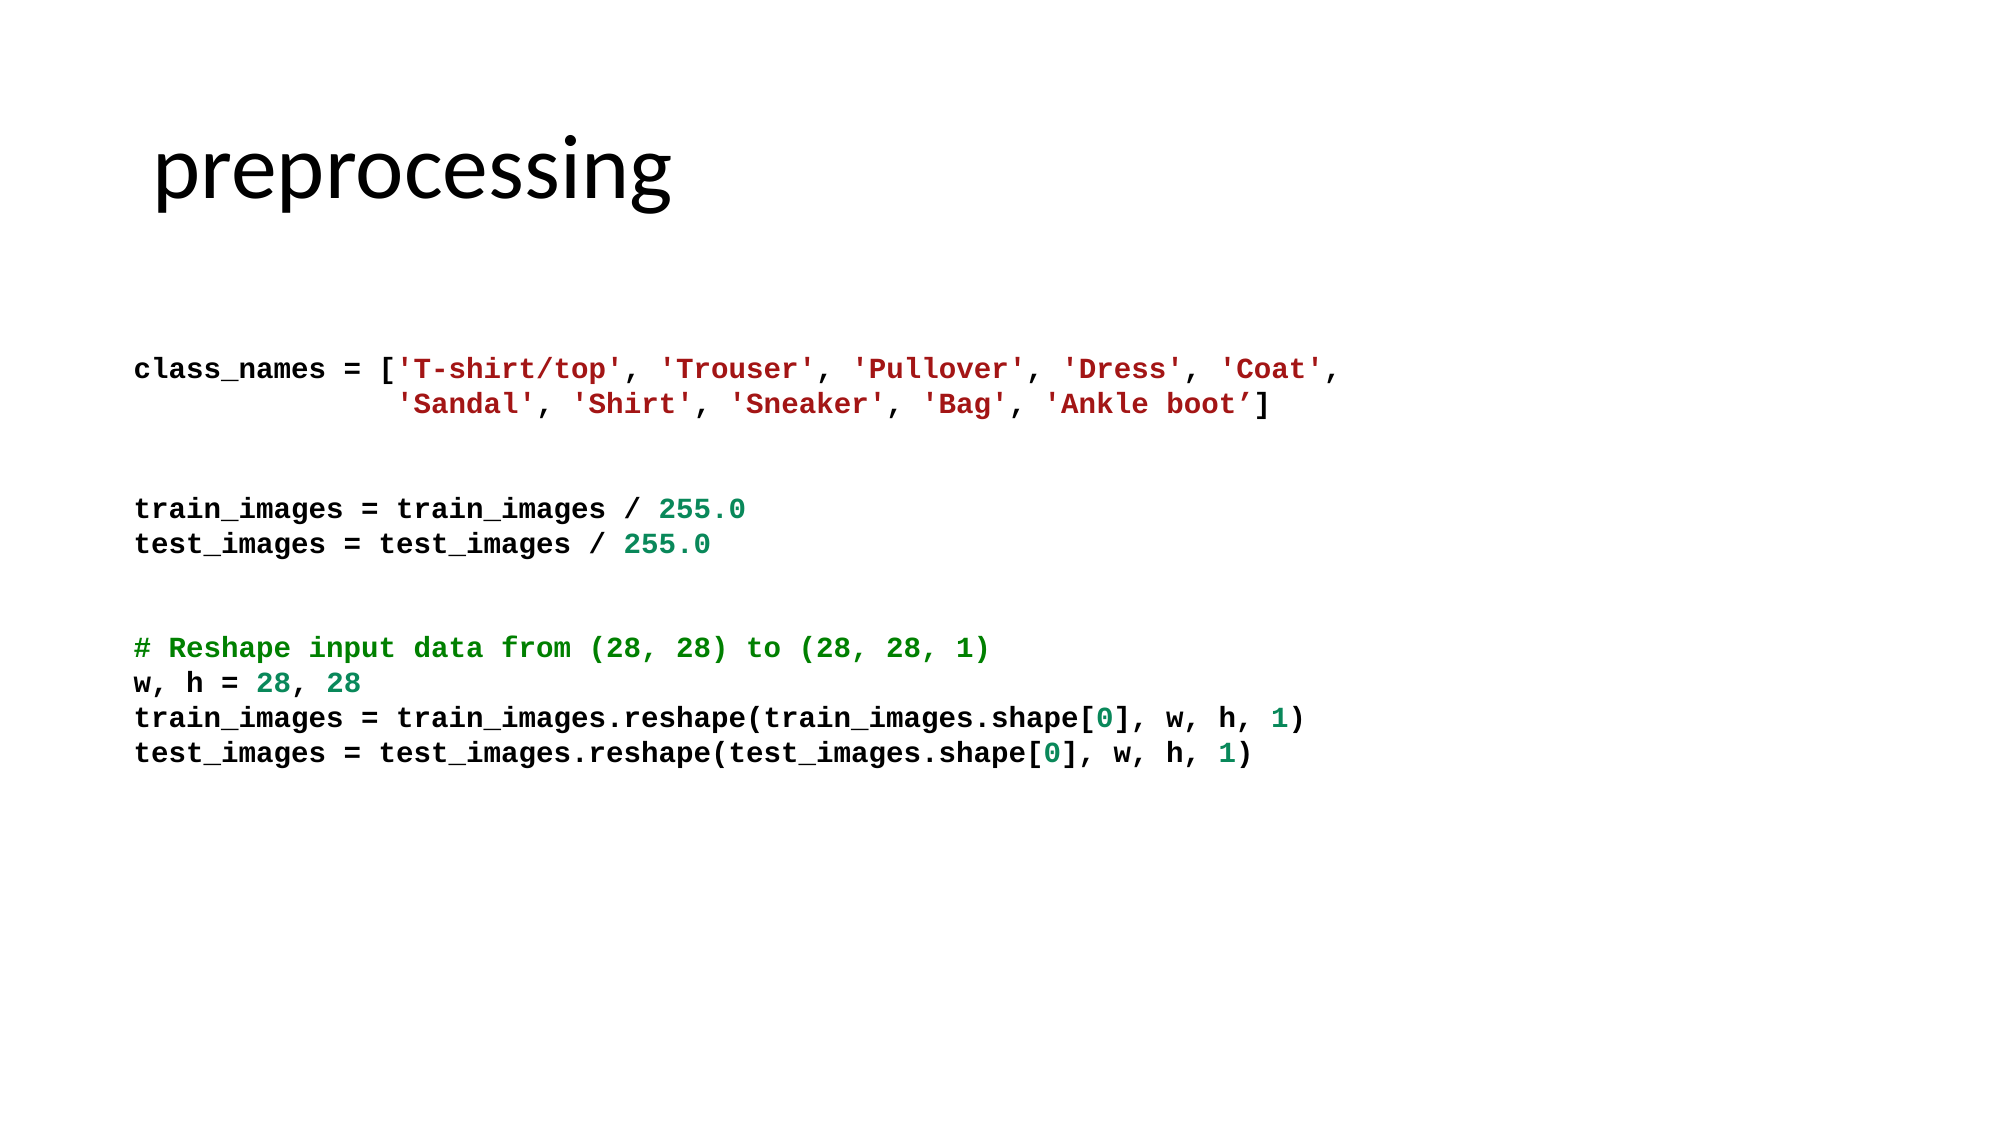

# preprocessing
class_names = ['T-shirt/top', 'Trouser', 'Pullover', 'Dress', 'Coat',
               'Sandal', 'Shirt', 'Sneaker', 'Bag', 'Ankle boot’]

train_images = train_images / 255.0
test_images = test_images / 255.0

# Reshape input data from (28, 28) to (28, 28, 1)
w, h = 28, 28
train_images = train_images.reshape(train_images.shape[0], w, h, 1)
test_images = test_images.reshape(test_images.shape[0], w, h, 1)